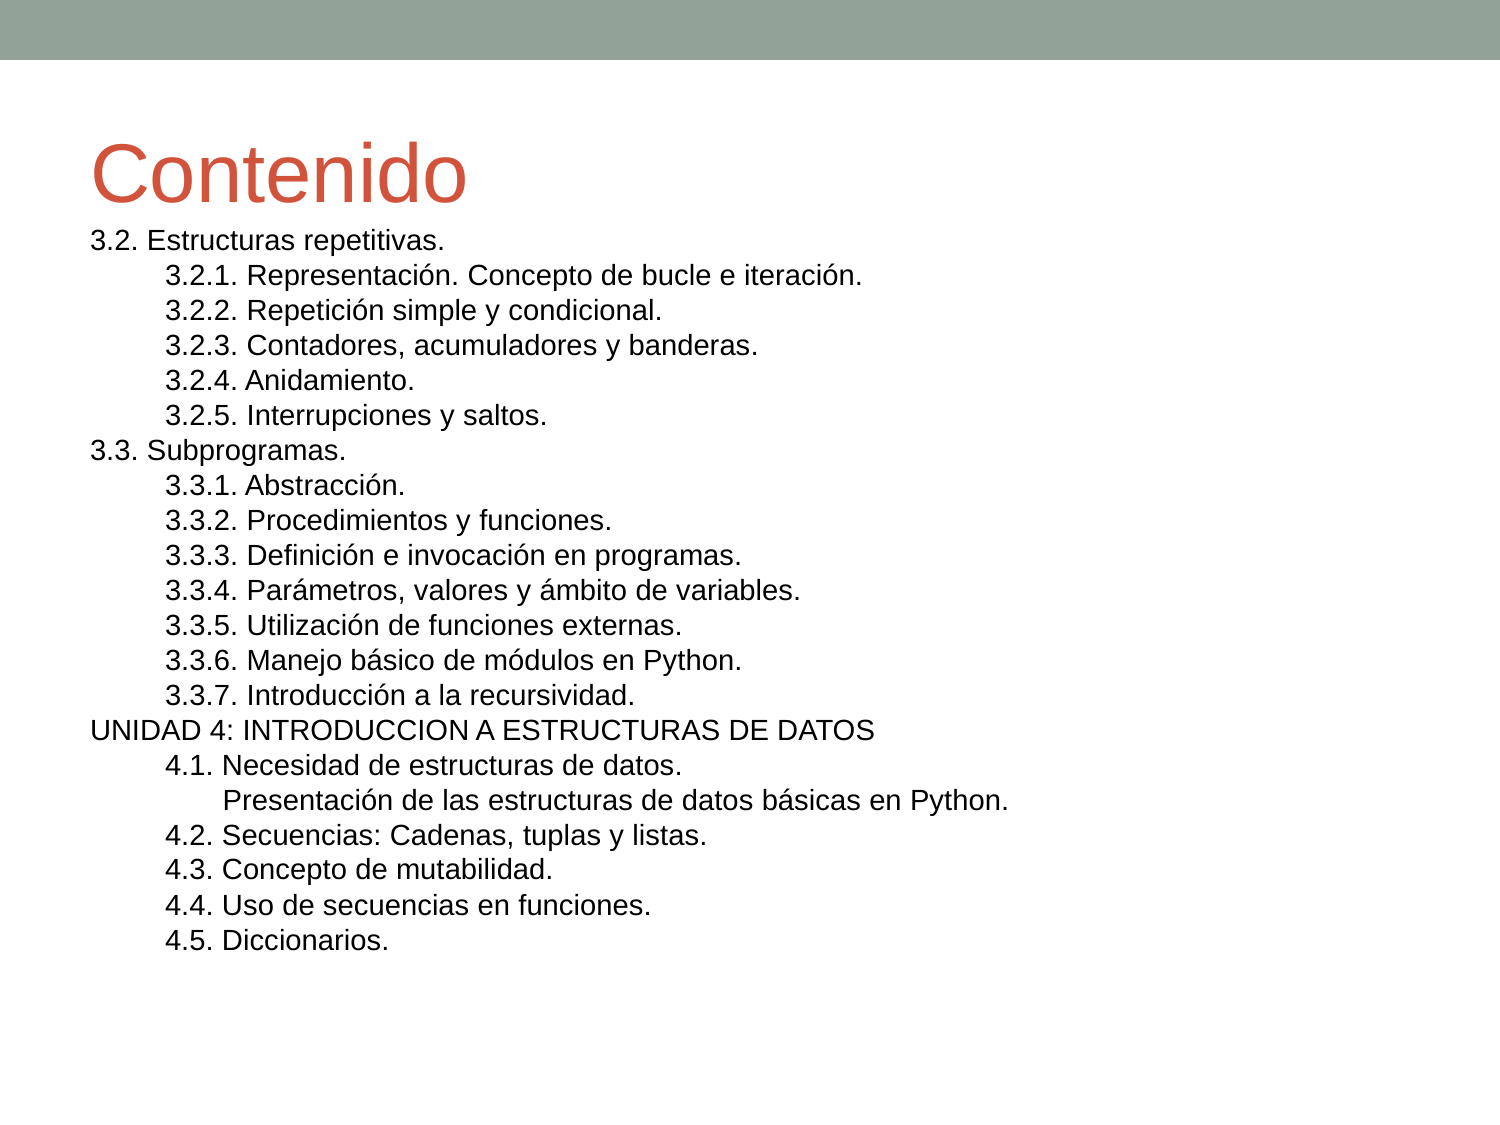

Contenido
3.2. Estructuras repetitivas.
3.2.1. Representación. Concepto de bucle e iteración.
3.2.2. Repetición simple y condicional.
3.2.3. Contadores, acumuladores y banderas.
3.2.4. Anidamiento.
3.2.5. Interrupciones y saltos.
3.3. Subprogramas.
3.3.1. Abstracción.
3.3.2. Procedimientos y funciones.
3.3.3. Definición e invocación en programas.
3.3.4. Parámetros, valores y ámbito de variables.
3.3.5. Utilización de funciones externas.
3.3.6. Manejo básico de módulos en Python.
3.3.7. Introducción a la recursividad.
UNIDAD 4: INTRODUCCION A ESTRUCTURAS DE DATOS
4.1. Necesidad de estructuras de datos.
       Presentación de las estructuras de datos básicas en Python.
4.2. Secuencias: Cadenas, tuplas y listas.
4.3. Concepto de mutabilidad.
4.4. Uso de secuencias en funciones.
4.5. Diccionarios.